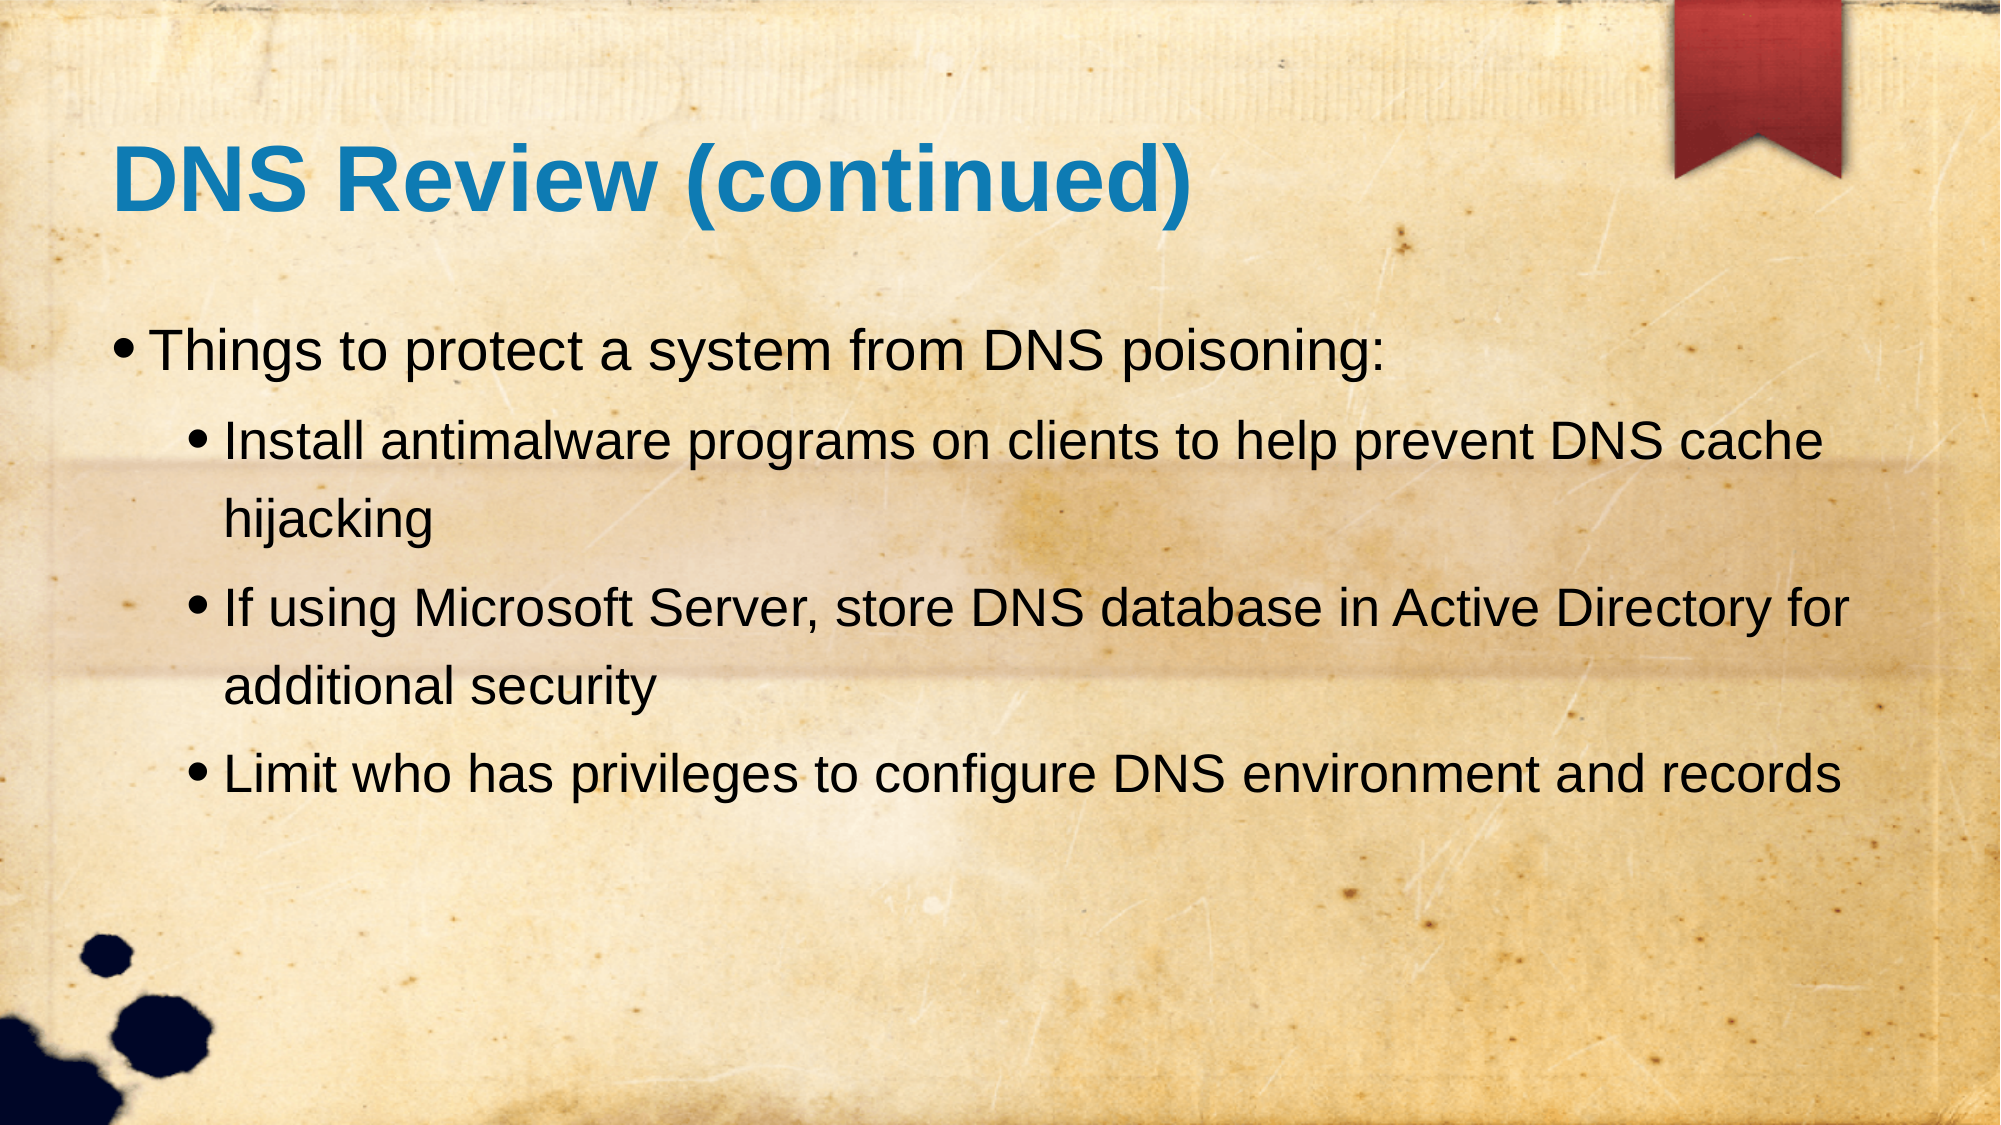

DNS Review (continued)
Things to protect a system from DNS poisoning:
Install antimalware programs on clients to help prevent DNS cache hijacking
If using Microsoft Server, store DNS database in Active Directory for additional security
Limit who has privileges to configure DNS environment and records